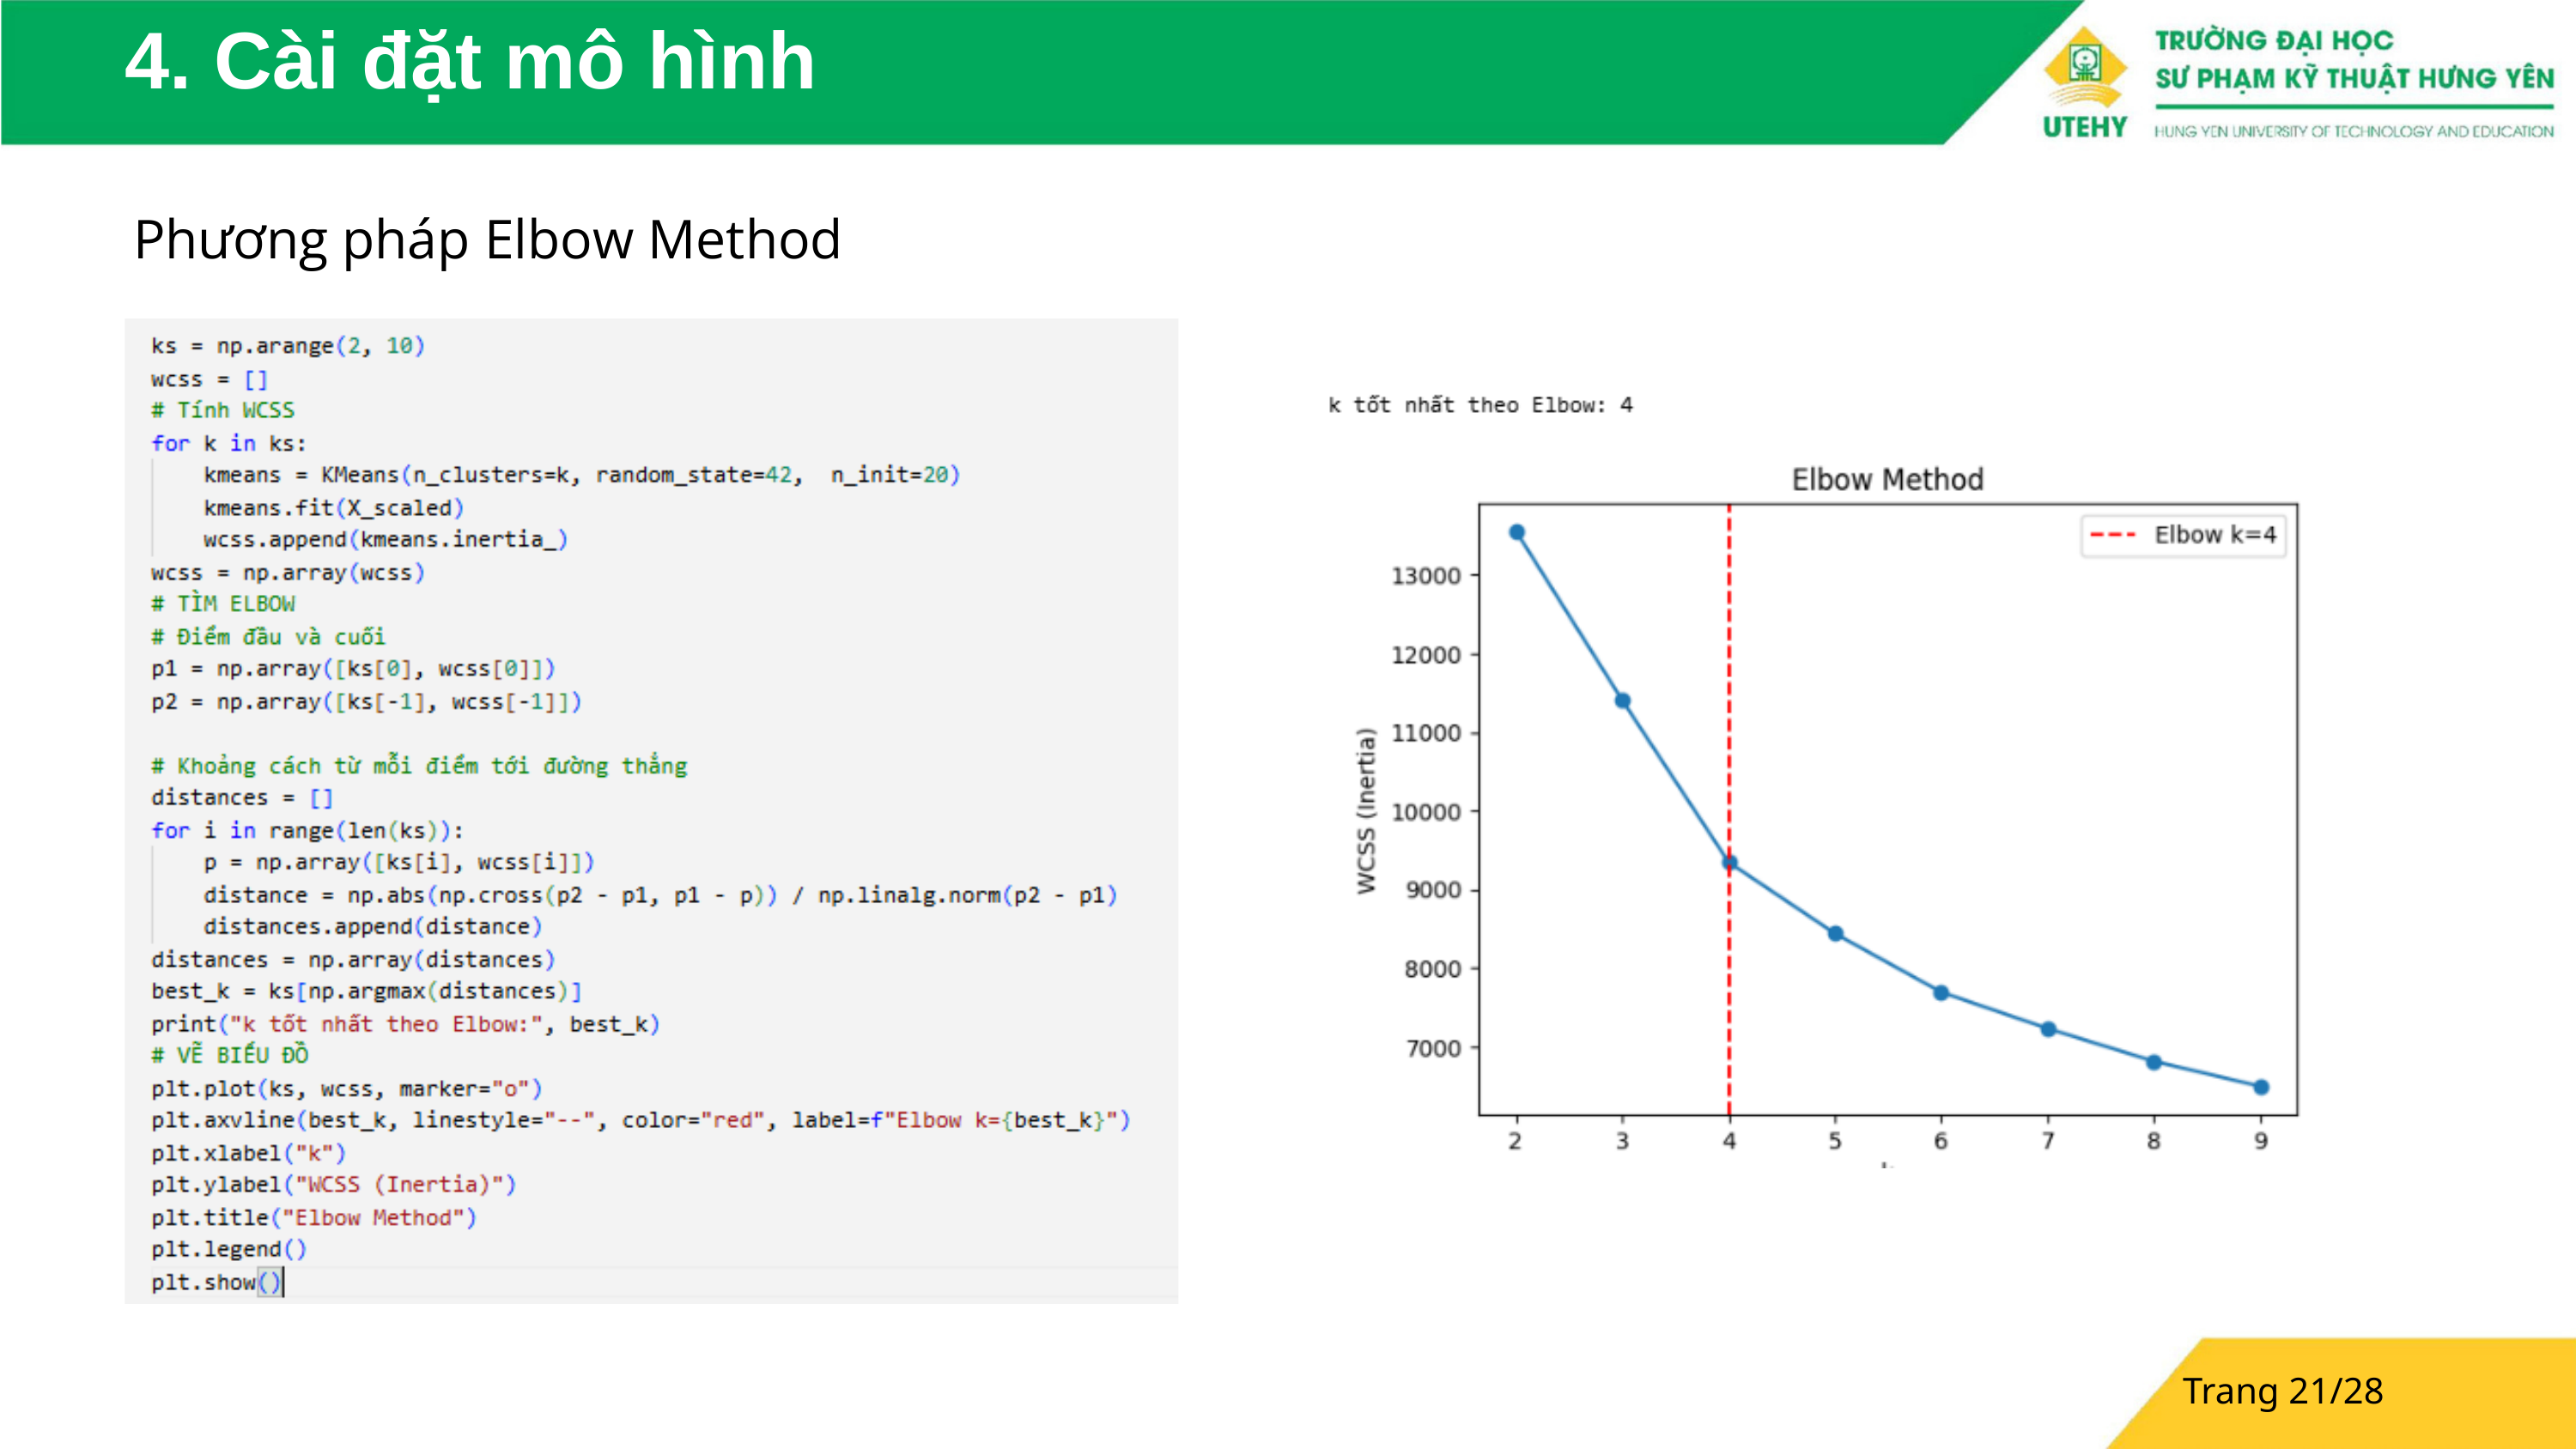

4. Cài đặt mô hình
Phương pháp Elbow Method

Trang 21/28